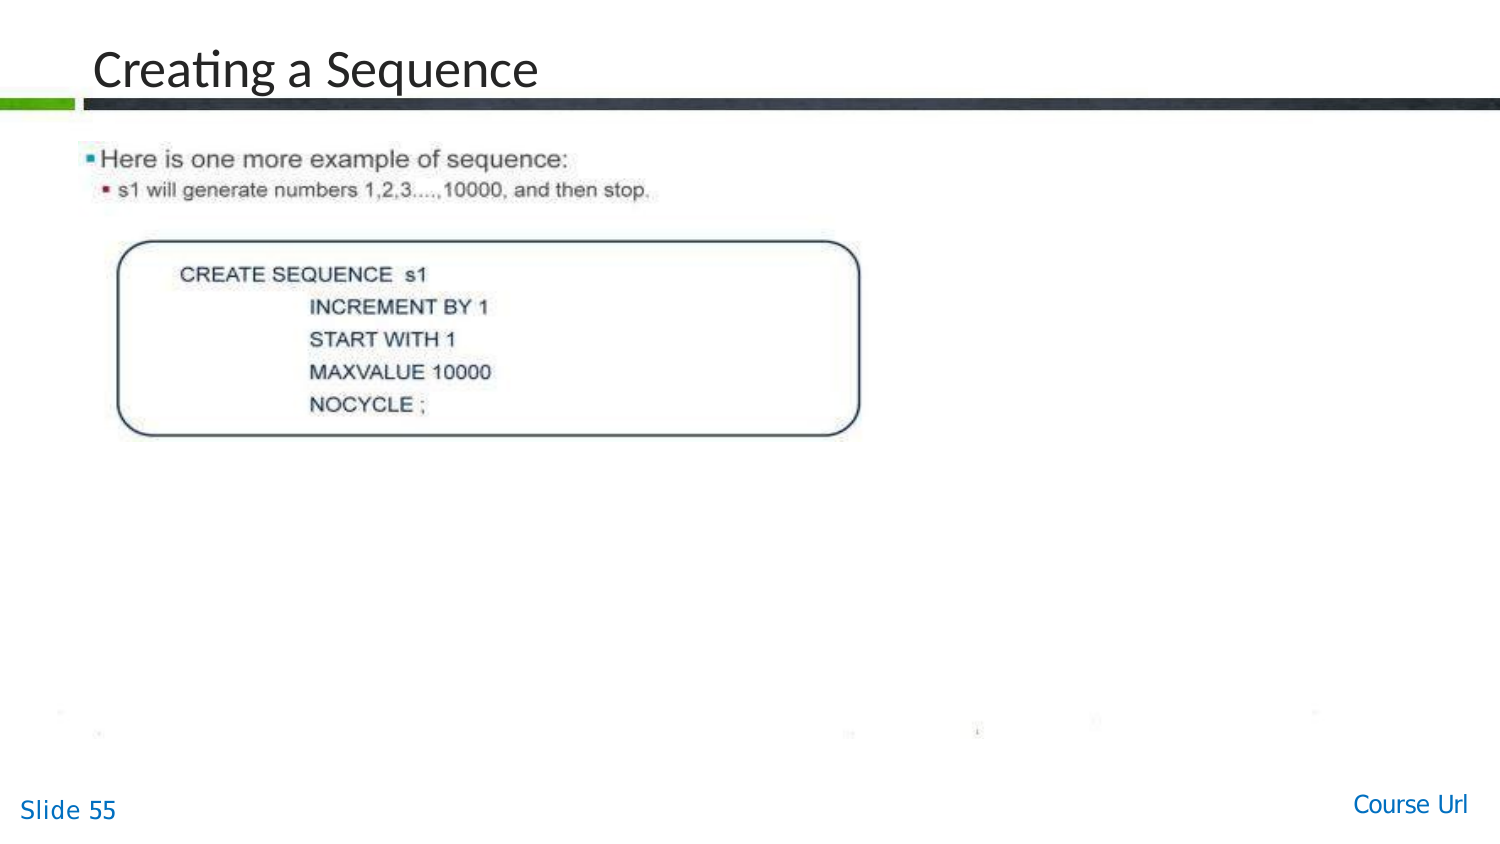

# Creating a Sequence

Course Url
Slide 55